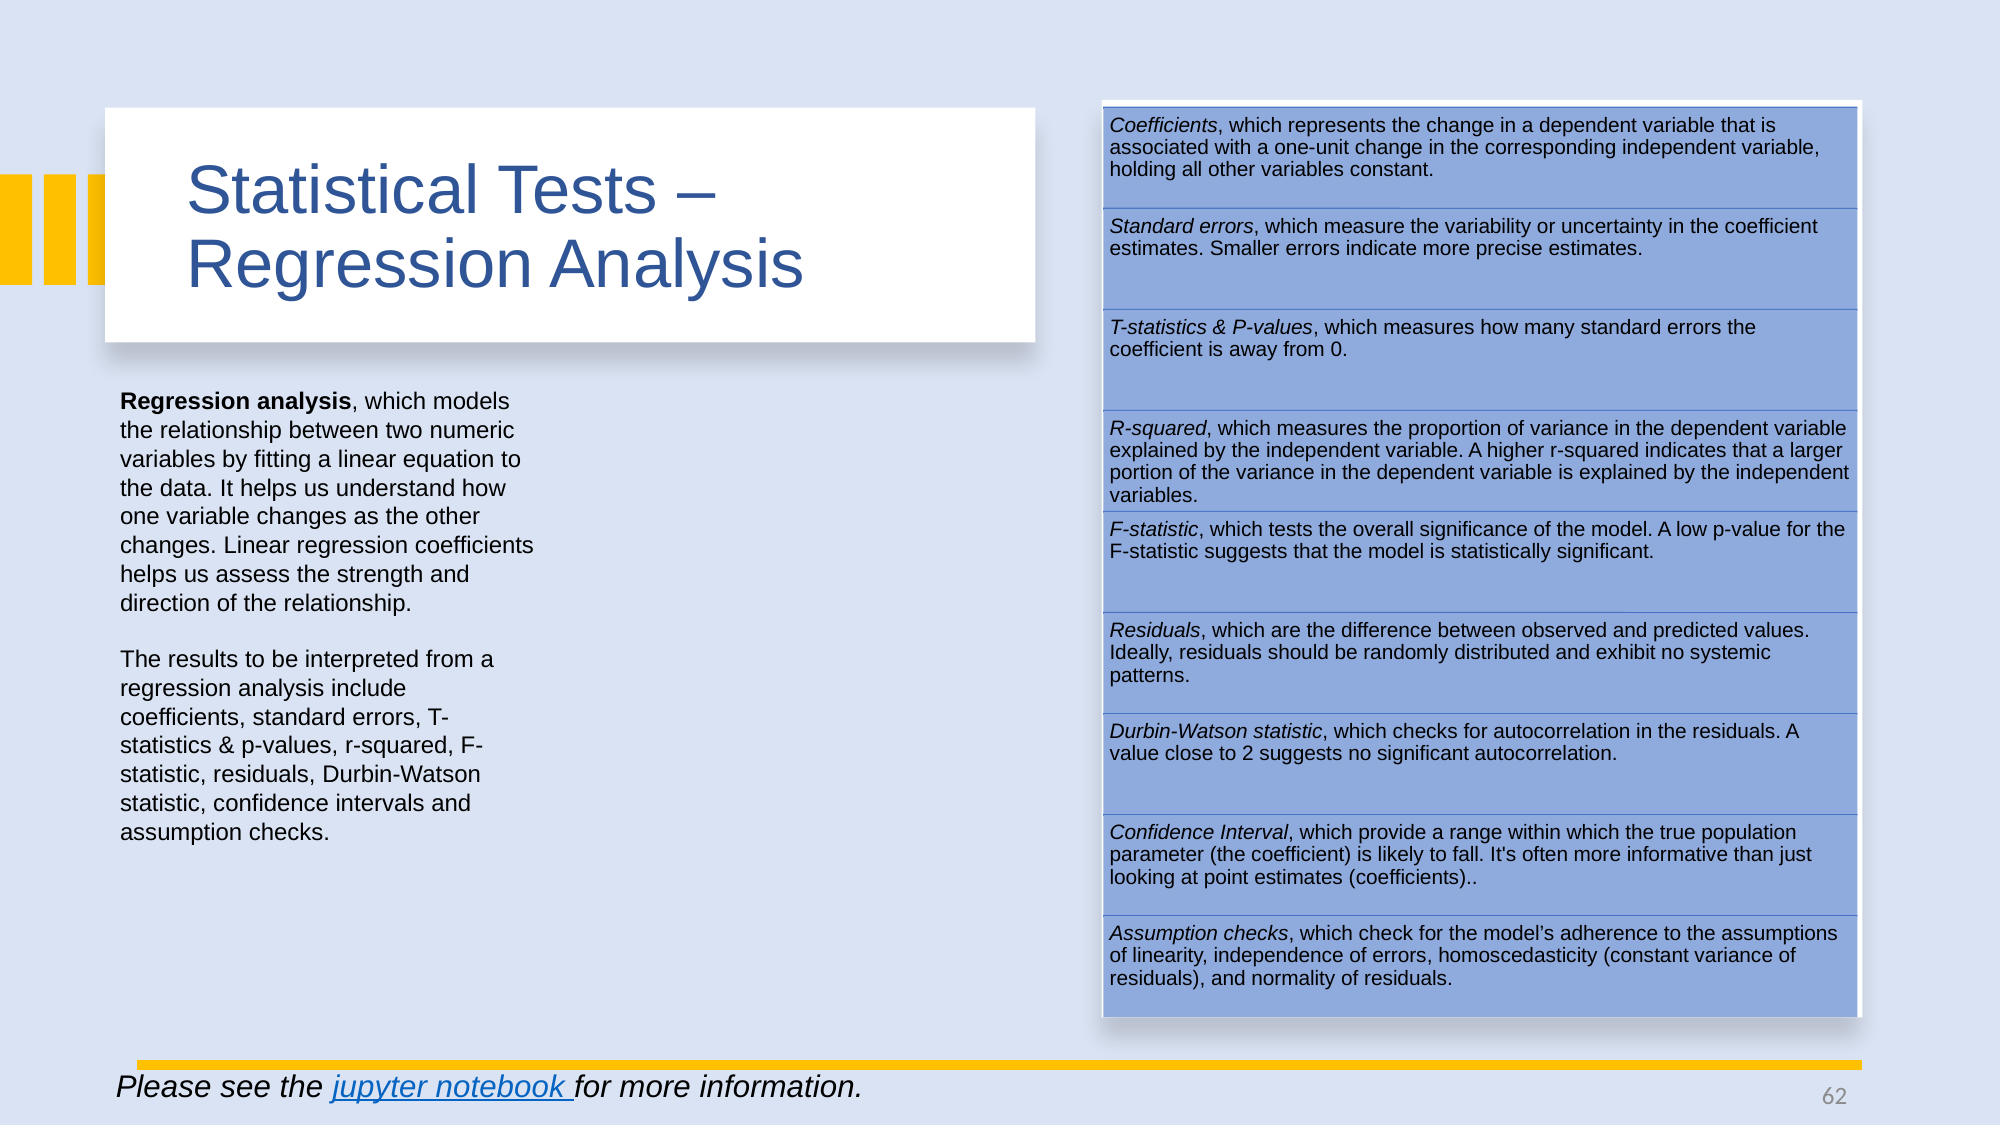

Coefficients, which represents the change in a dependent variable that is associated with a one-unit change in the corresponding independent variable, holding all other variables constant.
Standard errors, which measure the variability or uncertainty in the coefficient estimates. Smaller errors indicate more precise estimates.
T-statistics & P-values, which measures how many standard errors the coefficient is away from 0.
R-squared, which measures the proportion of variance in the dependent variable explained by the independent variable. A higher r-squared indicates that a larger portion of the variance in the dependent variable is explained by the independent variables.
F-statistic, which tests the overall significance of the model. A low p-value for the F-statistic suggests that the model is statistically significant.
Residuals, which are the difference between observed and predicted values. Ideally, residuals should be randomly distributed and exhibit no systemic patterns.
Durbin-Watson statistic, which checks for autocorrelation in the residuals. A value close to 2 suggests no significant autocorrelation.
Confidence Interval, which provide a range within which the true population parameter (the coefficient) is likely to fall. It's often more informative than just looking at point estimates (coefficients)..
Assumption checks, which check for the model’s adherence to the assumptions of linearity, independence of errors, homoscedasticity (constant variance of residuals), and normality of residuals.
Statistical Tests – Regression Analysis

Regression analysis, which models the relationship between two numeric variables by fitting a linear equation to the data. It helps us understand how one variable changes as the other changes. Linear regression coefficients helps us assess the strength and direction of the relationship.
The results to be interpreted from a regression analysis include coefficients, standard errors, T-statistics & p-values, r-squared, F-statistic, residuals, Durbin-Watson statistic, confidence intervals and assumption checks.
Please see the jupyter notebook for more information.
62